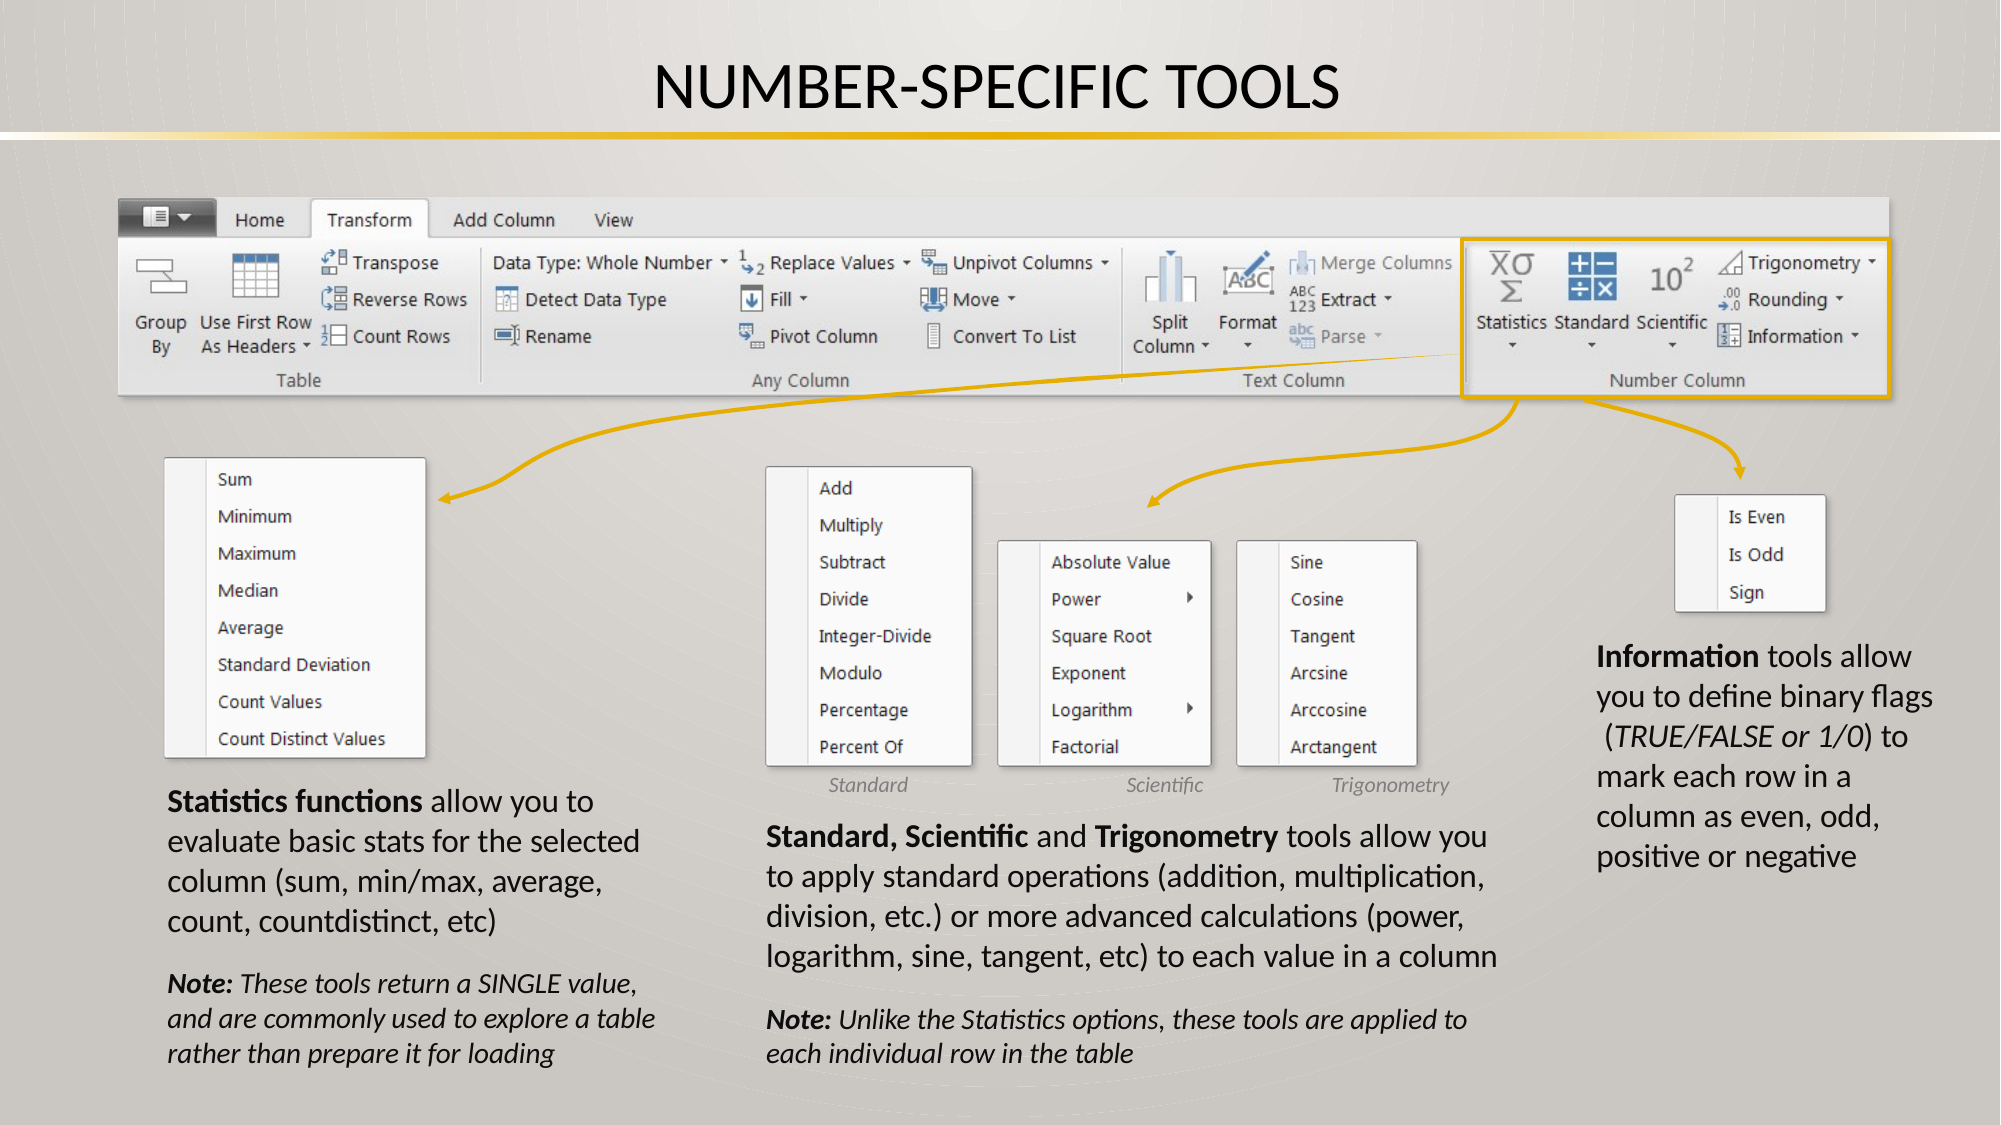

# NUMBER-SPECIFIC TOOLS

Information tools allow  you to define binary flags  (TRUE/FALSE or 1/0) to  mark each row in a  column as even, odd,  positive or negative
Standard	Scientific	Trigonometry
Standard, Scientific and Trigonometry tools allow you  to apply standard operations (addition, multiplication,  division, etc.) or more advanced calculations (power,  logarithm, sine, tangent, etc) to each value in a column
Statistics functions allow you to  evaluate basic stats for the selected  column (sum, min/max, average,  count, countdistinct, etc)
Note: These tools return a SINGLE value,  and are commonly used to explore a table  rather than prepare it for loading
Note: Unlike the Statistics options, these tools are applied to  each individual row in the table